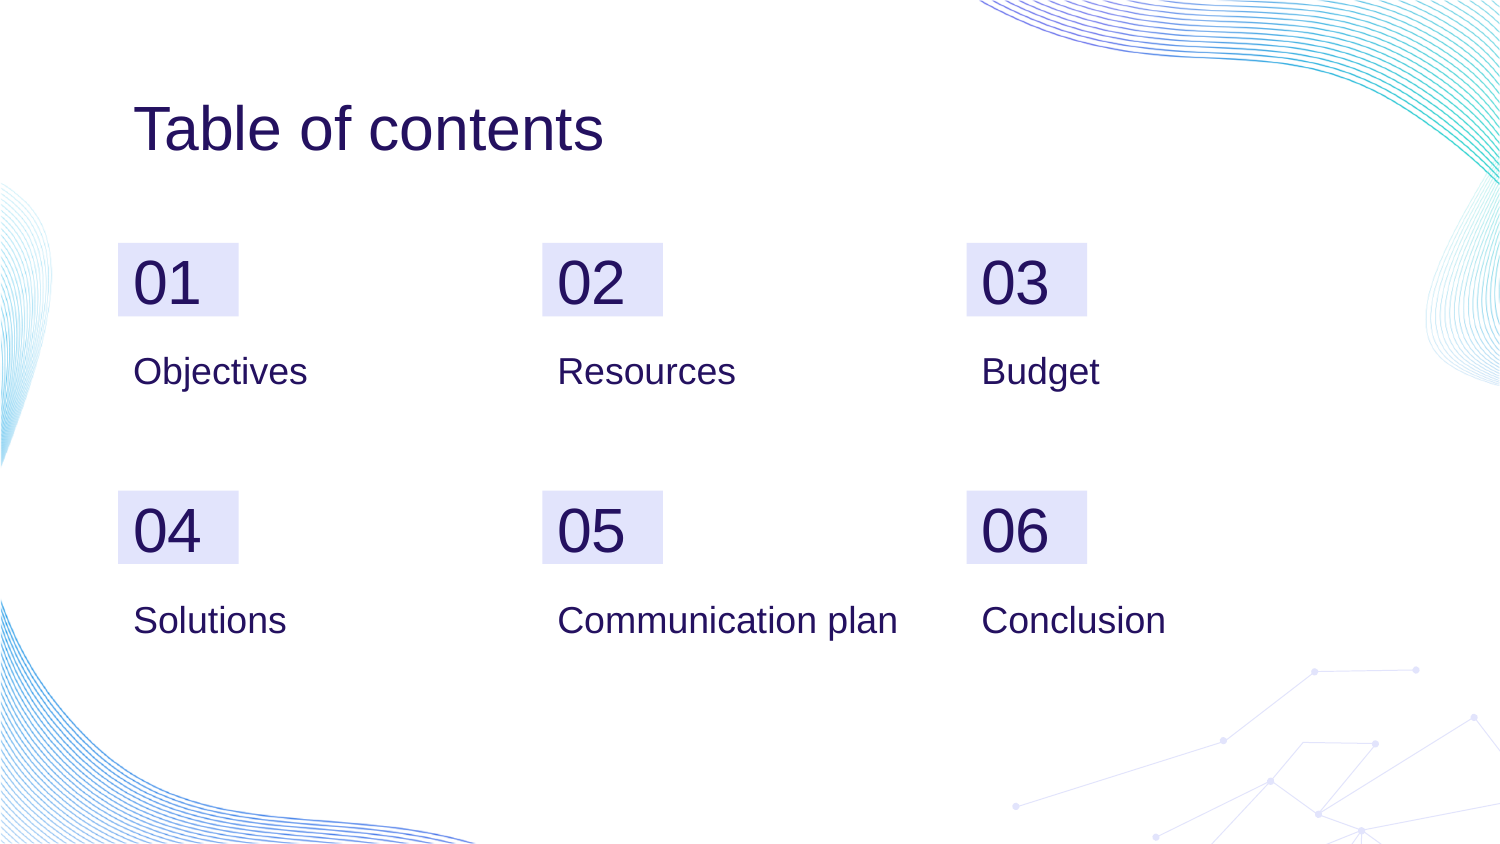

# Table of contents
01
02
03
Objectives
Resources
Budget
04
05
06
Solutions
Communication plan
Conclusion